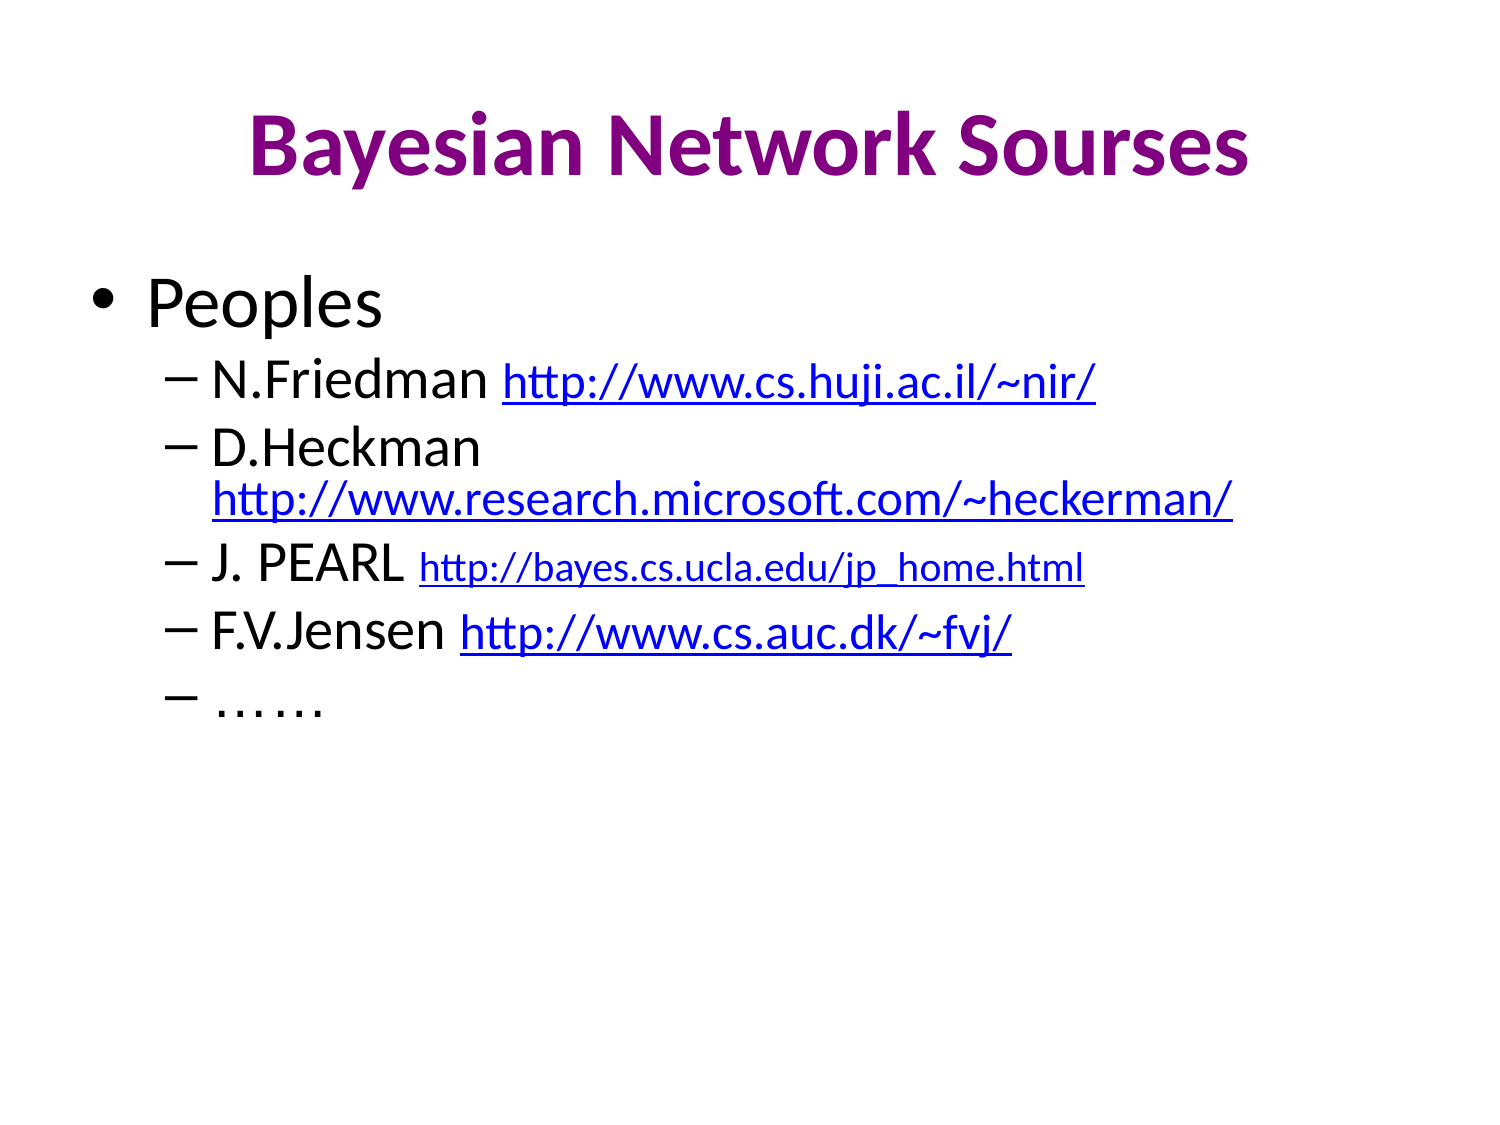

# Bayesian Network Sourses
Peoples
N.Friedman http://www.cs.huji.ac.il/~nir/
D.Heckman http://www.research.microsoft.com/~heckerman/
J. PEARL http://bayes.cs.ucla.edu/jp_home.html
F.V.Jensen http://www.cs.auc.dk/~fvj/
……